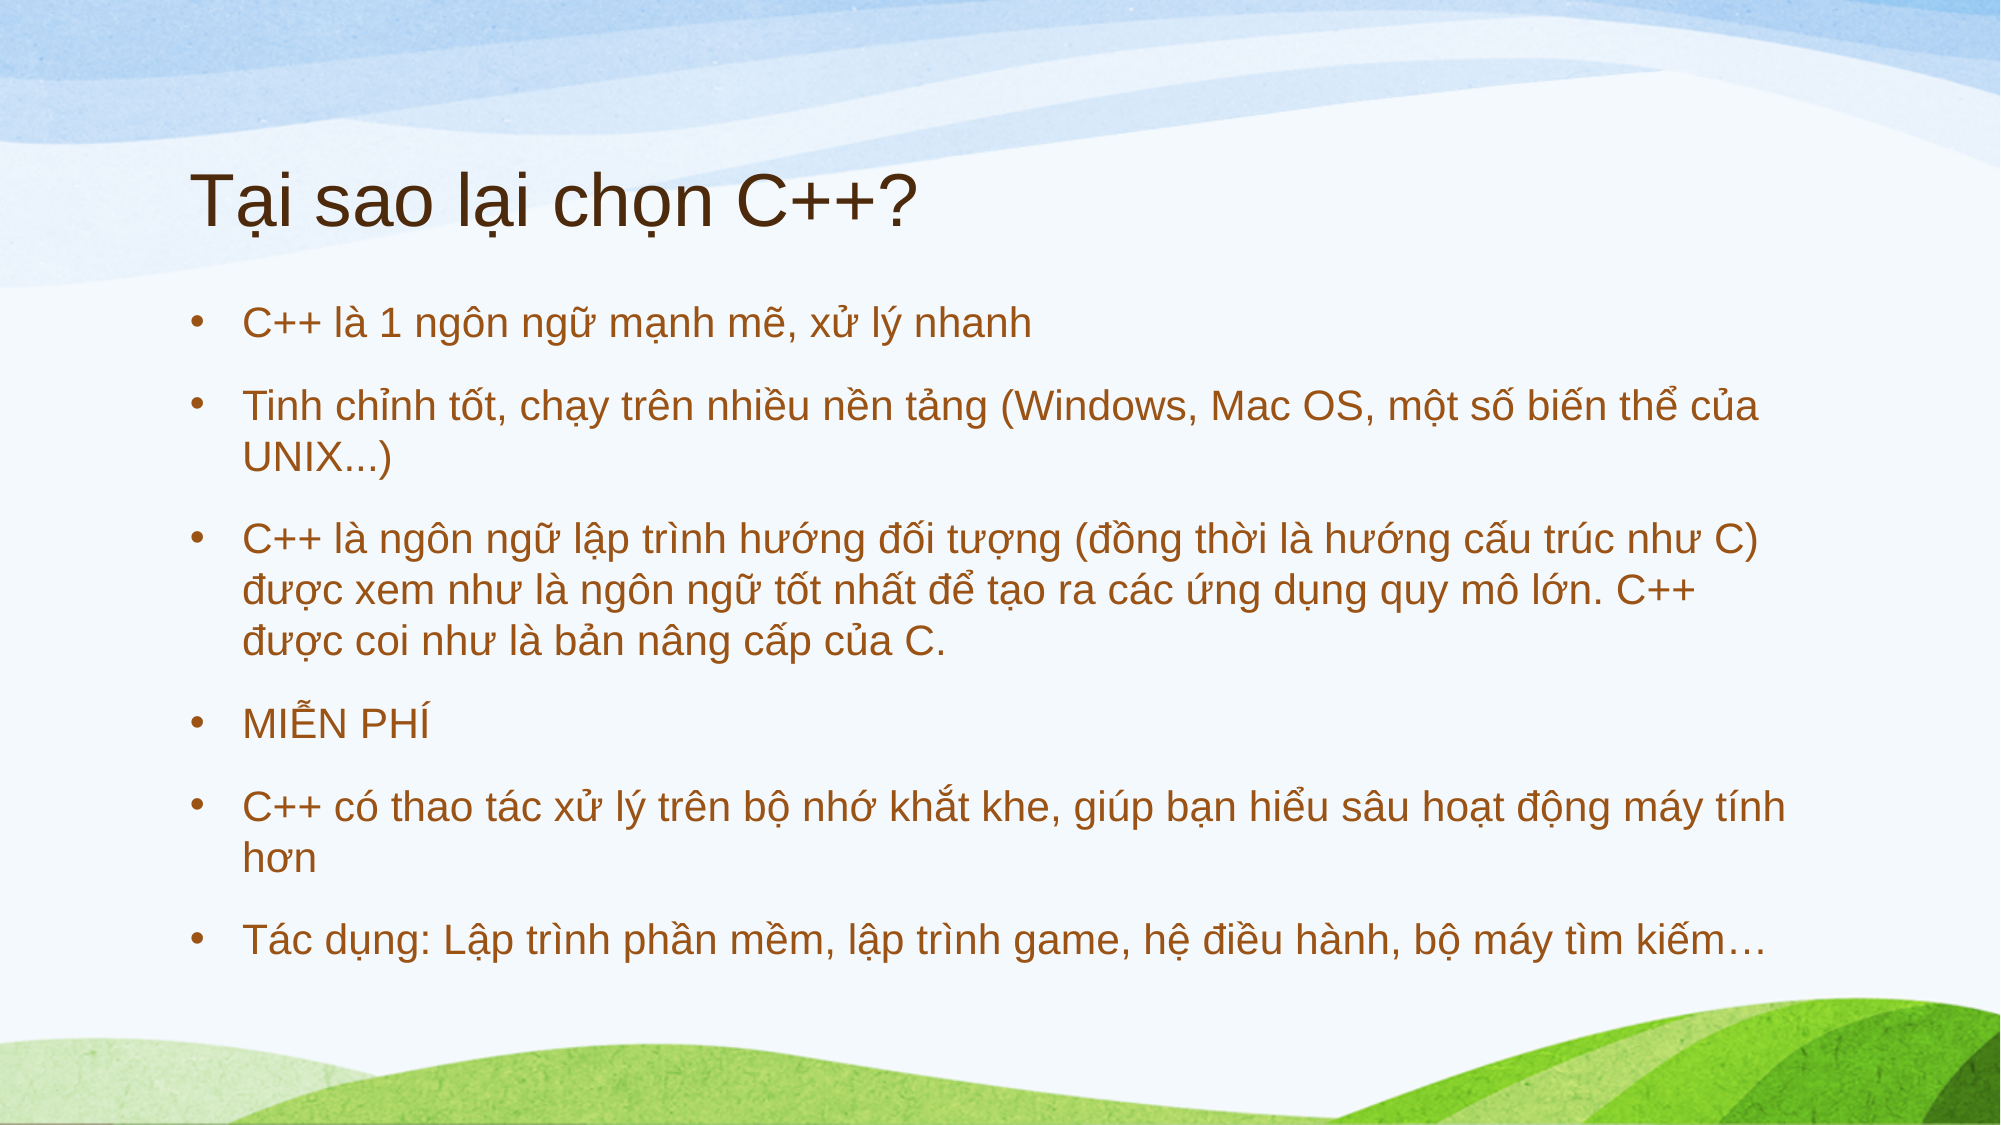

# Tại sao lại chọn C++?
C++ là 1 ngôn ngữ mạnh mẽ, xử lý nhanh
Tinh chỉnh tốt, chạy trên nhiều nền tảng (Windows, Mac OS, một số biến thể của UNIX...)
C++ là ngôn ngữ lập trình hướng đối tượng (đồng thời là hướng cấu trúc như C) được xem như là ngôn ngữ tốt nhất để tạo ra các ứng dụng quy mô lớn. C++ được coi như là bản nâng cấp của C.
MIỄN PHÍ
C++ có thao tác xử lý trên bộ nhớ khắt khe, giúp bạn hiểu sâu hoạt động máy tính hơn
Tác dụng: Lập trình phần mềm, lập trình game, hệ điều hành, bộ máy tìm kiếm…